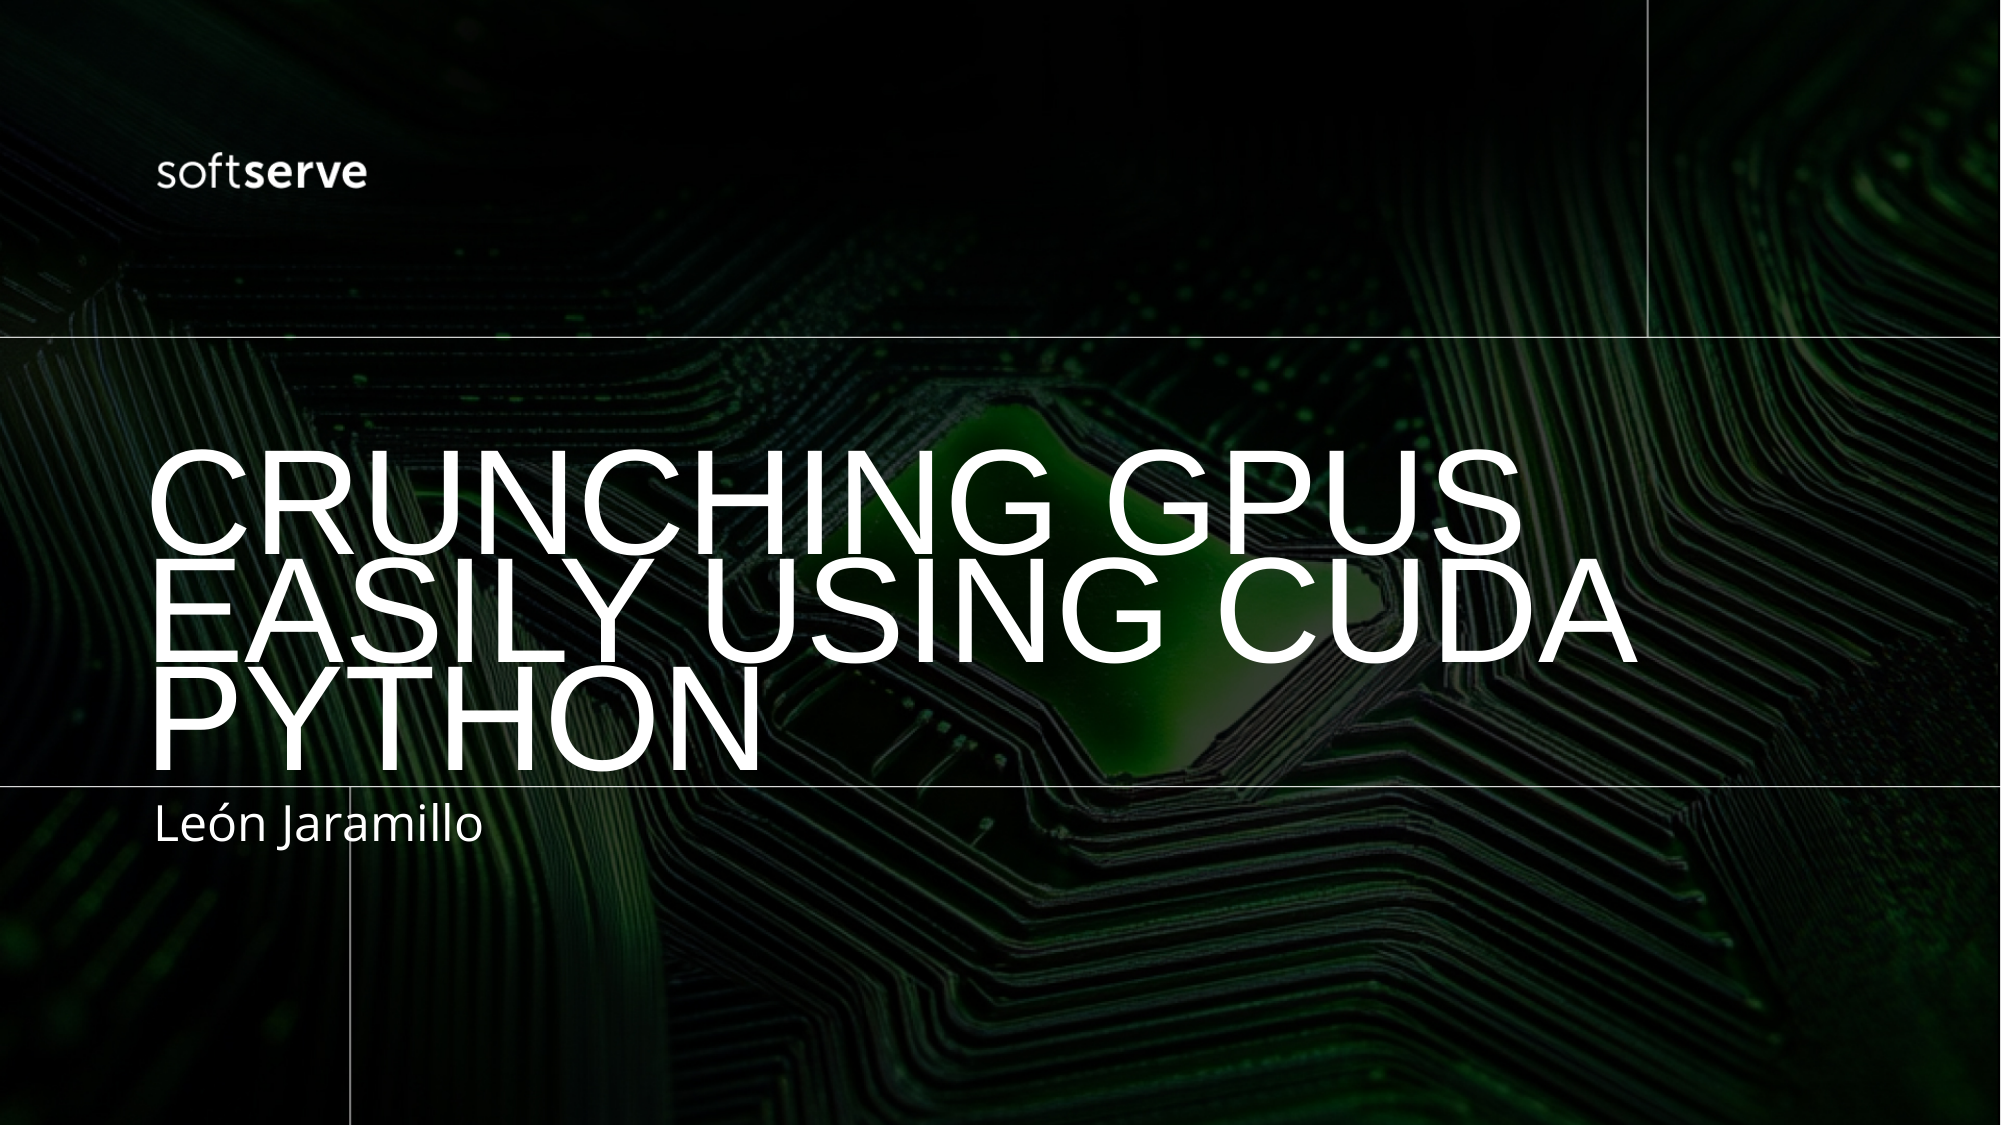

# Crunching GPUs easily using CUDA Python
León Jaramillo